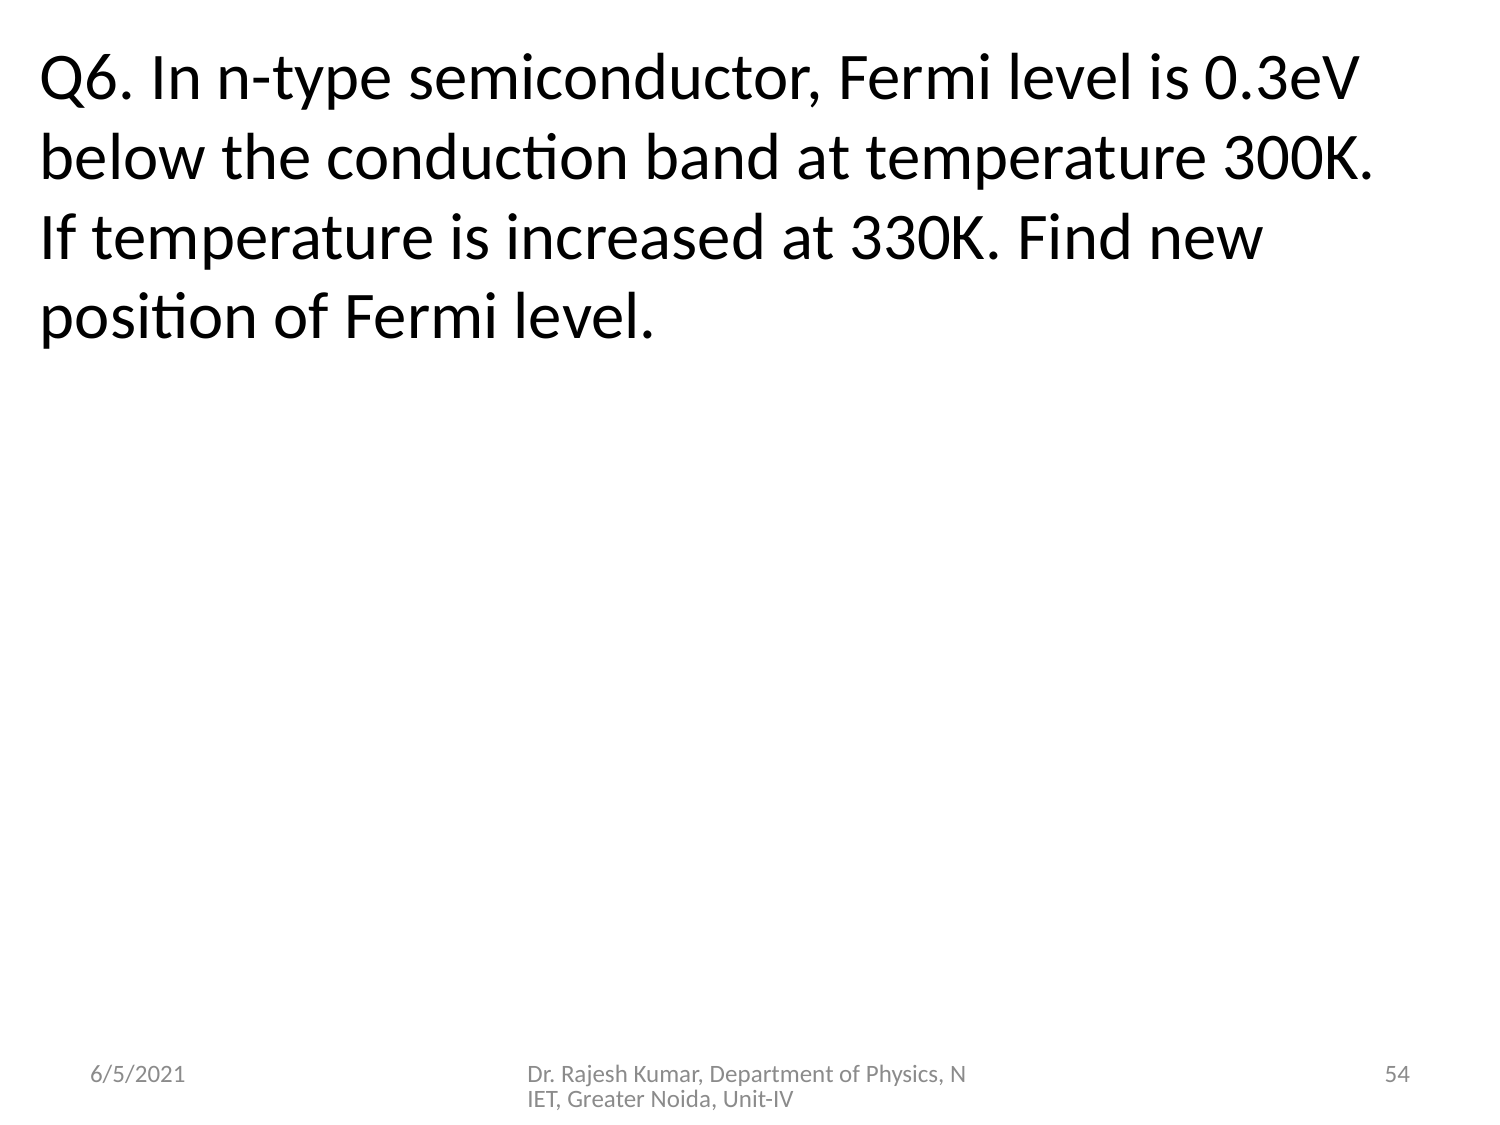

Q6. In n-type semiconductor, Fermi level is 0.3eV below the conduction band at temperature 300K. If temperature is increased at 330K. Find new position of Fermi level.
6/5/2021
Dr. Rajesh Kumar, Department of Physics, NIET, Greater Noida, Unit-IV
54